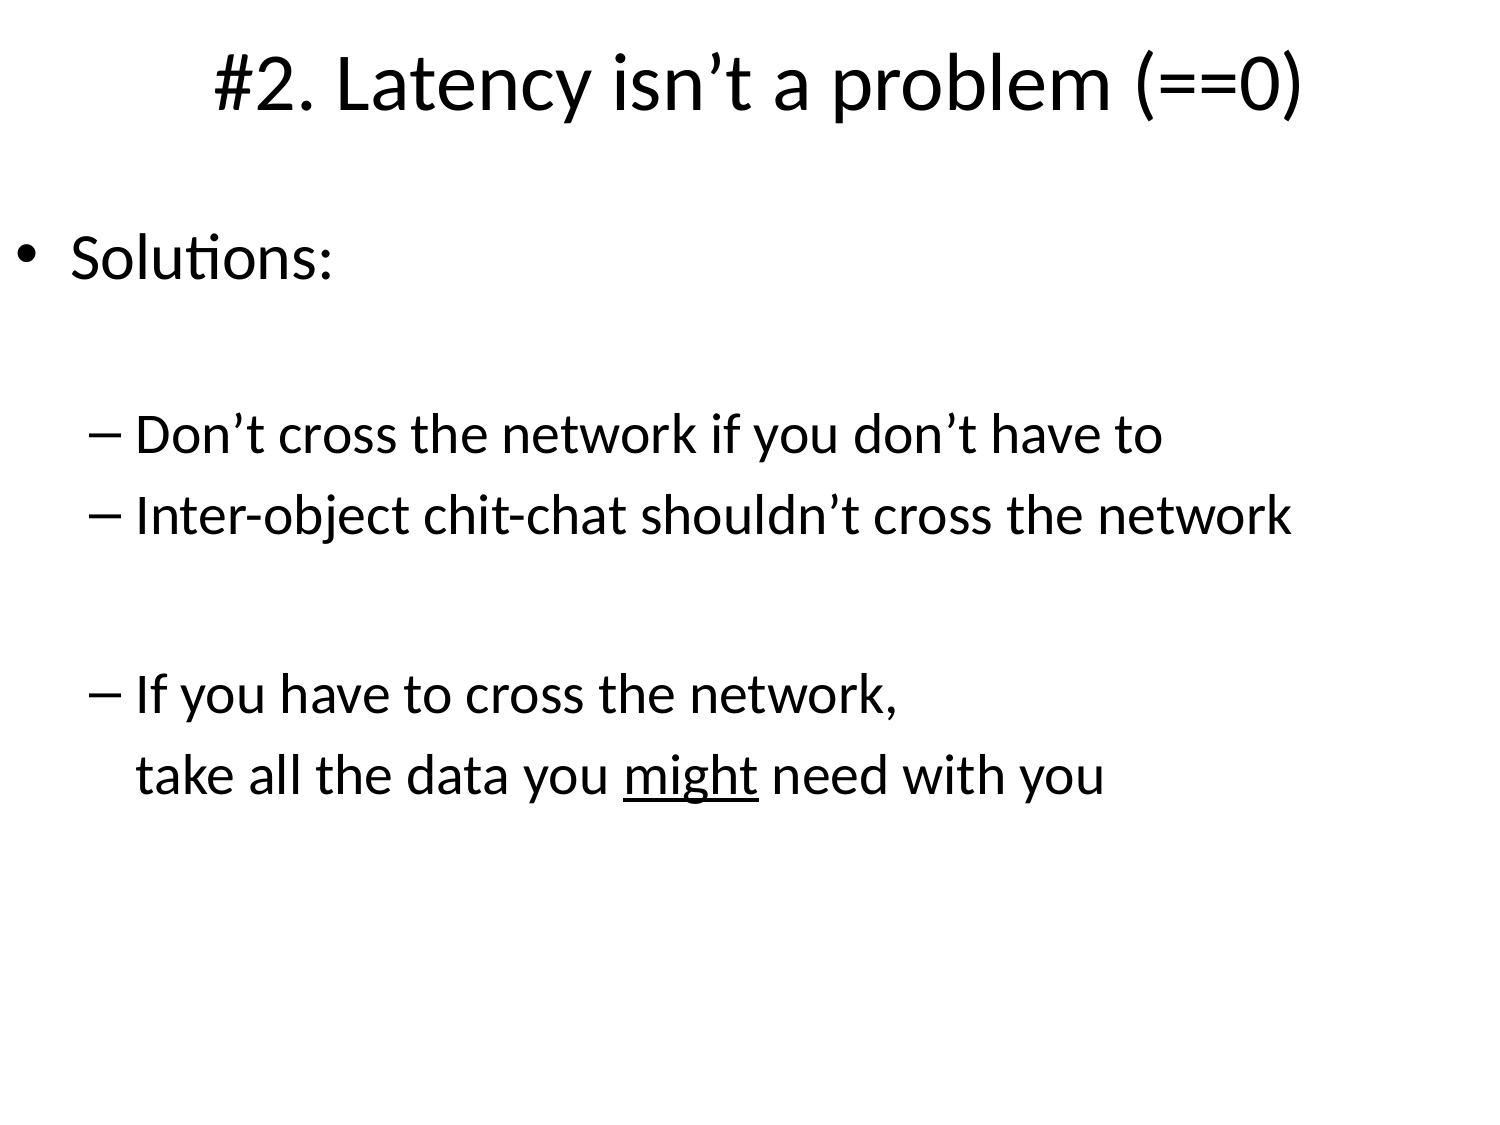

# #2. Latency isn’t a problem (==0)
Solutions:

Don’t cross the network if you don’t have to
Inter-object chit-chat shouldn’t cross the network

If you have to cross the network,
	take all the data you might need with you